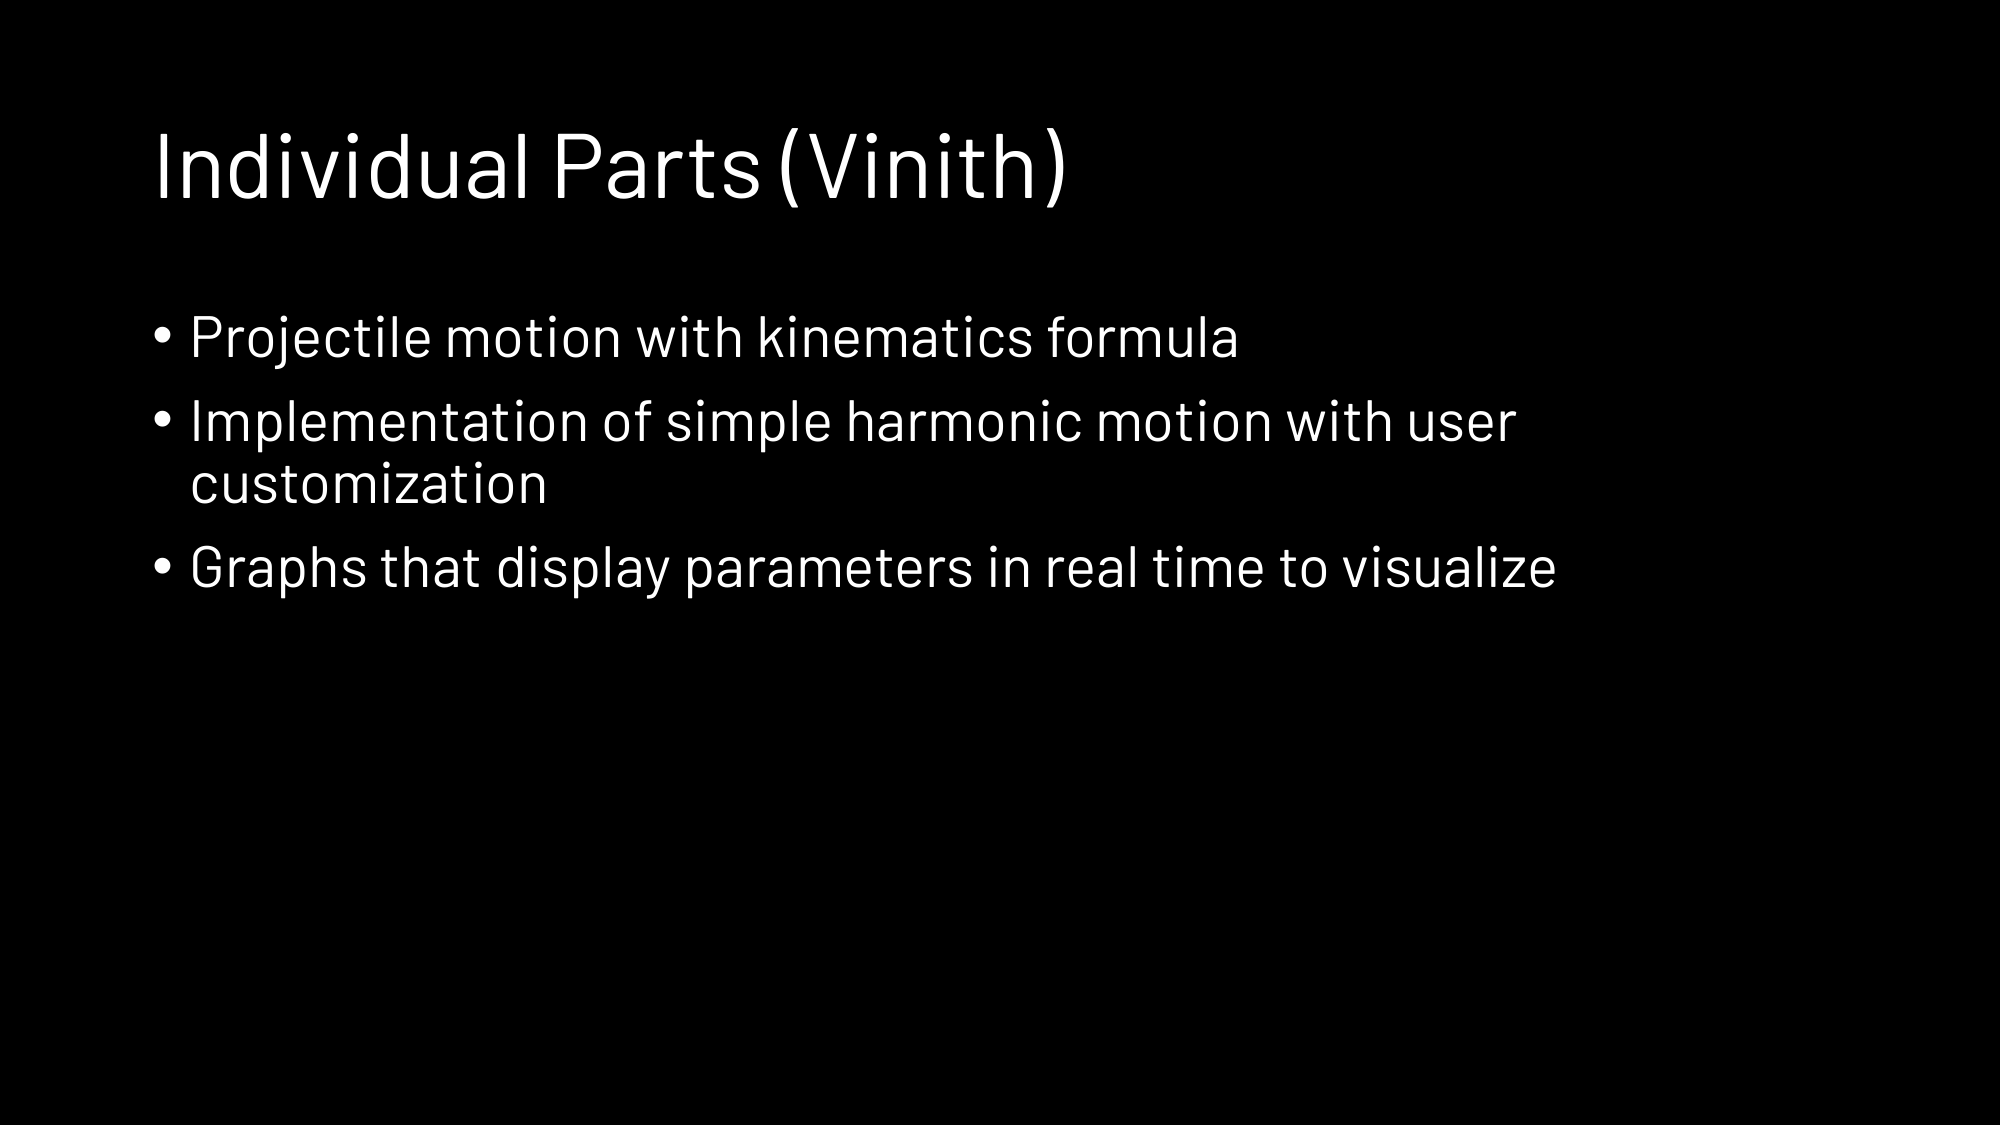

# Individual Parts (Vinith)
Projectile motion with kinematics formula
Implementation of simple harmonic motion with user customization
Graphs that display parameters in real time to visualize